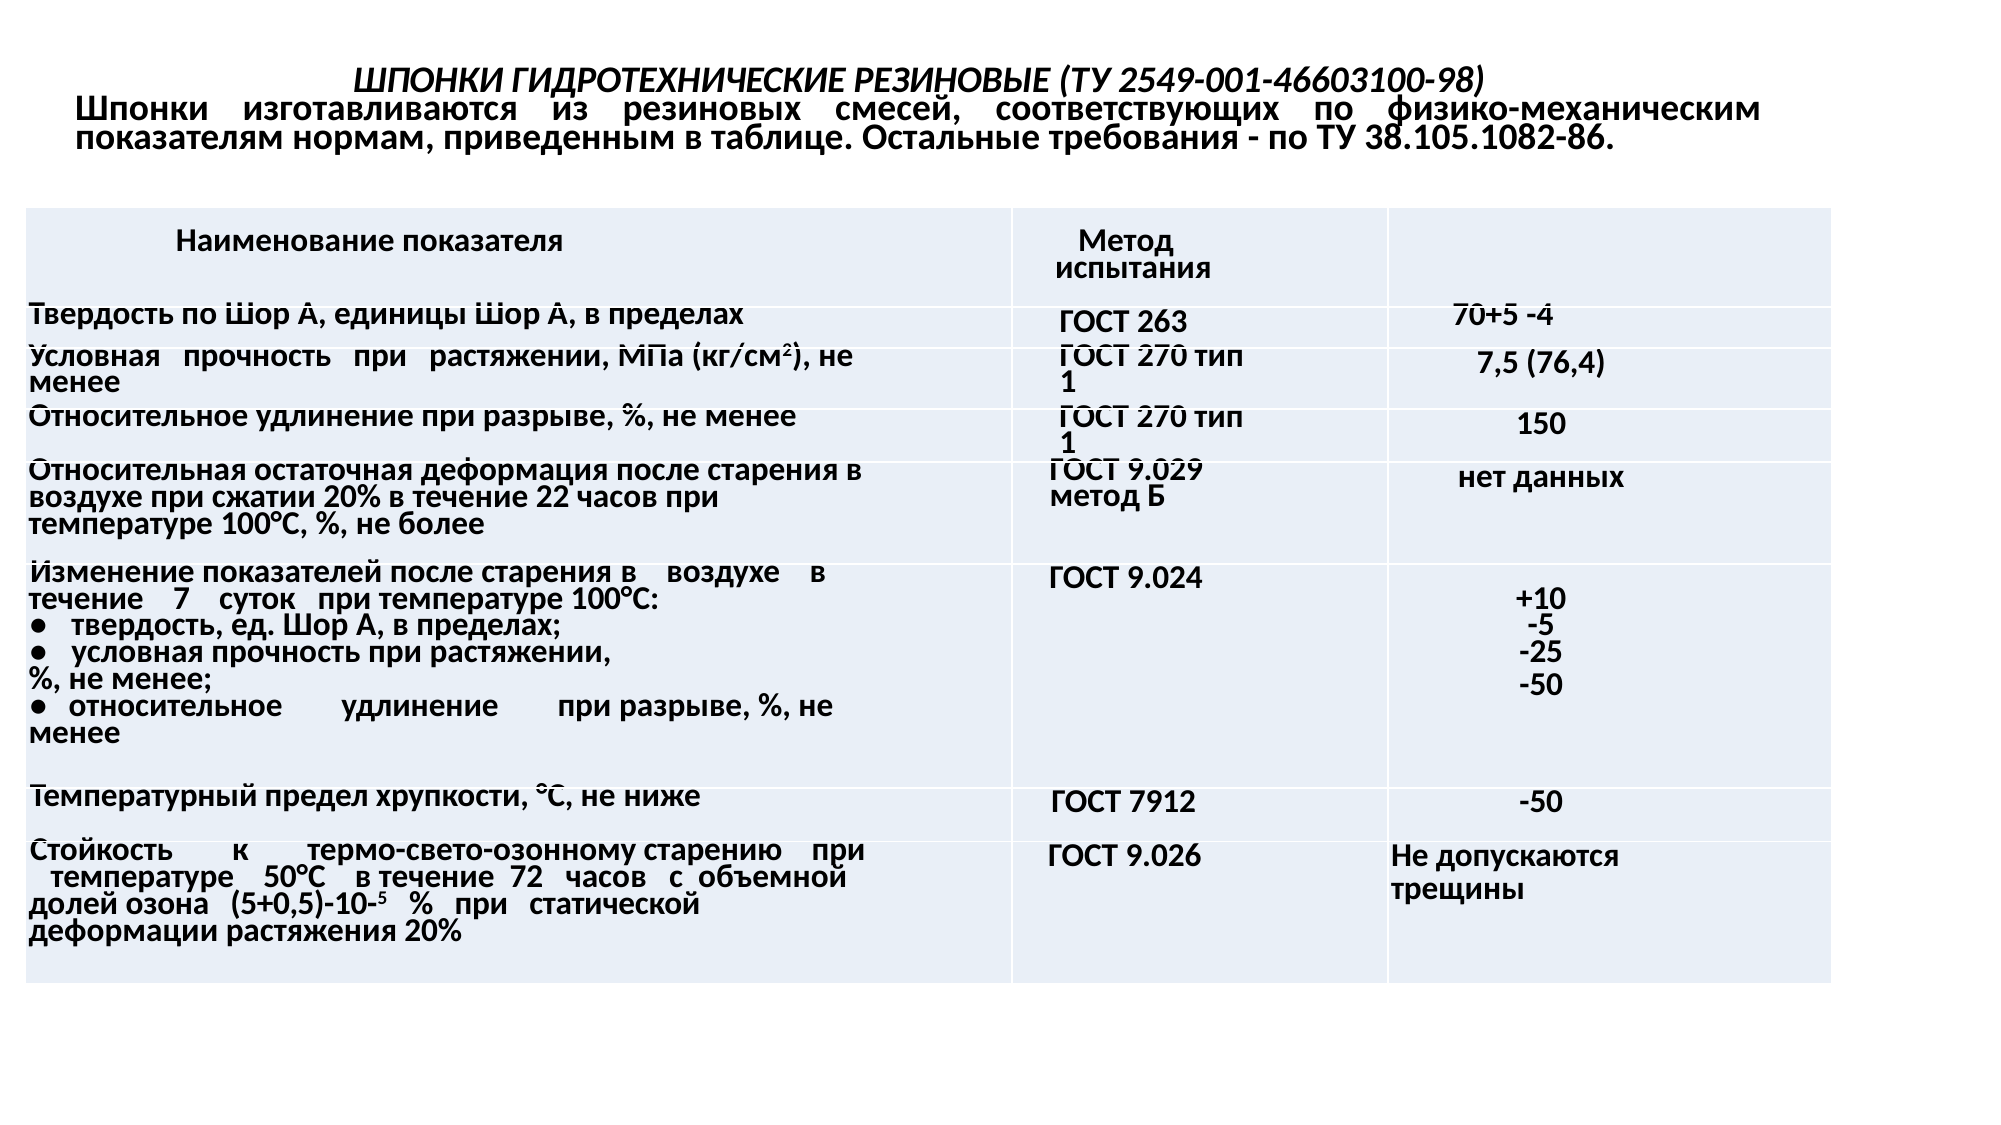

ШПОНКИ ГИДРОТЕХНИЧЕСКИЕ РЕЗИНОВЫЕ (ТУ 2549-001-46603100-98)
Шпонки изготавливаются из резиновых смесей, соответствующих по физико-механическим показателям нормам, приведенным в таблице. Остальные требования - по ТУ 38.105.1082-86.
| Наименование показателя | Метод испытания |  |
| --- | --- | --- |
| Твердость по Шор А, единицы Шор А, в пределах | ГОСТ 263 | 70+5 -4 |
| Условная прочность при растяжении, МПа (кг/см2), не менее | ГОСТ 270 тип 1 | 7,5 (76,4) |
| Относительное удлинение при разрыве, %, не менее | ГОСТ 270 тип 1 | 150 |
| Относительная остаточная деформация после старения в воздухе при сжатии 20% в течение 22 часов при температуре 100°С, %, не более | ГОСТ 9.029 метод Б | нет данных |
| Изменение показателей после старения в воздухе в течение 7 суток при температуре 100°С: • твердость, ед. Шор А, в пределах; • условная прочность при растяжении, %, не менее; • относительное удлинение при разрыве, %, не менее | ГОСТ 9.024 | +10 -5 -25 -50 |
| Температурный предел хрупкости, °С, не ниже | ГОСТ 7912 | -50 |
| Стойкость к термо-свето-озонному старению при температуре 50°С в течение 72 часов с объемной долей озона (5+0,5)-10-5 % при статической деформации растяжения 20% | ГОСТ 9.026 | Не допускаются трещины |